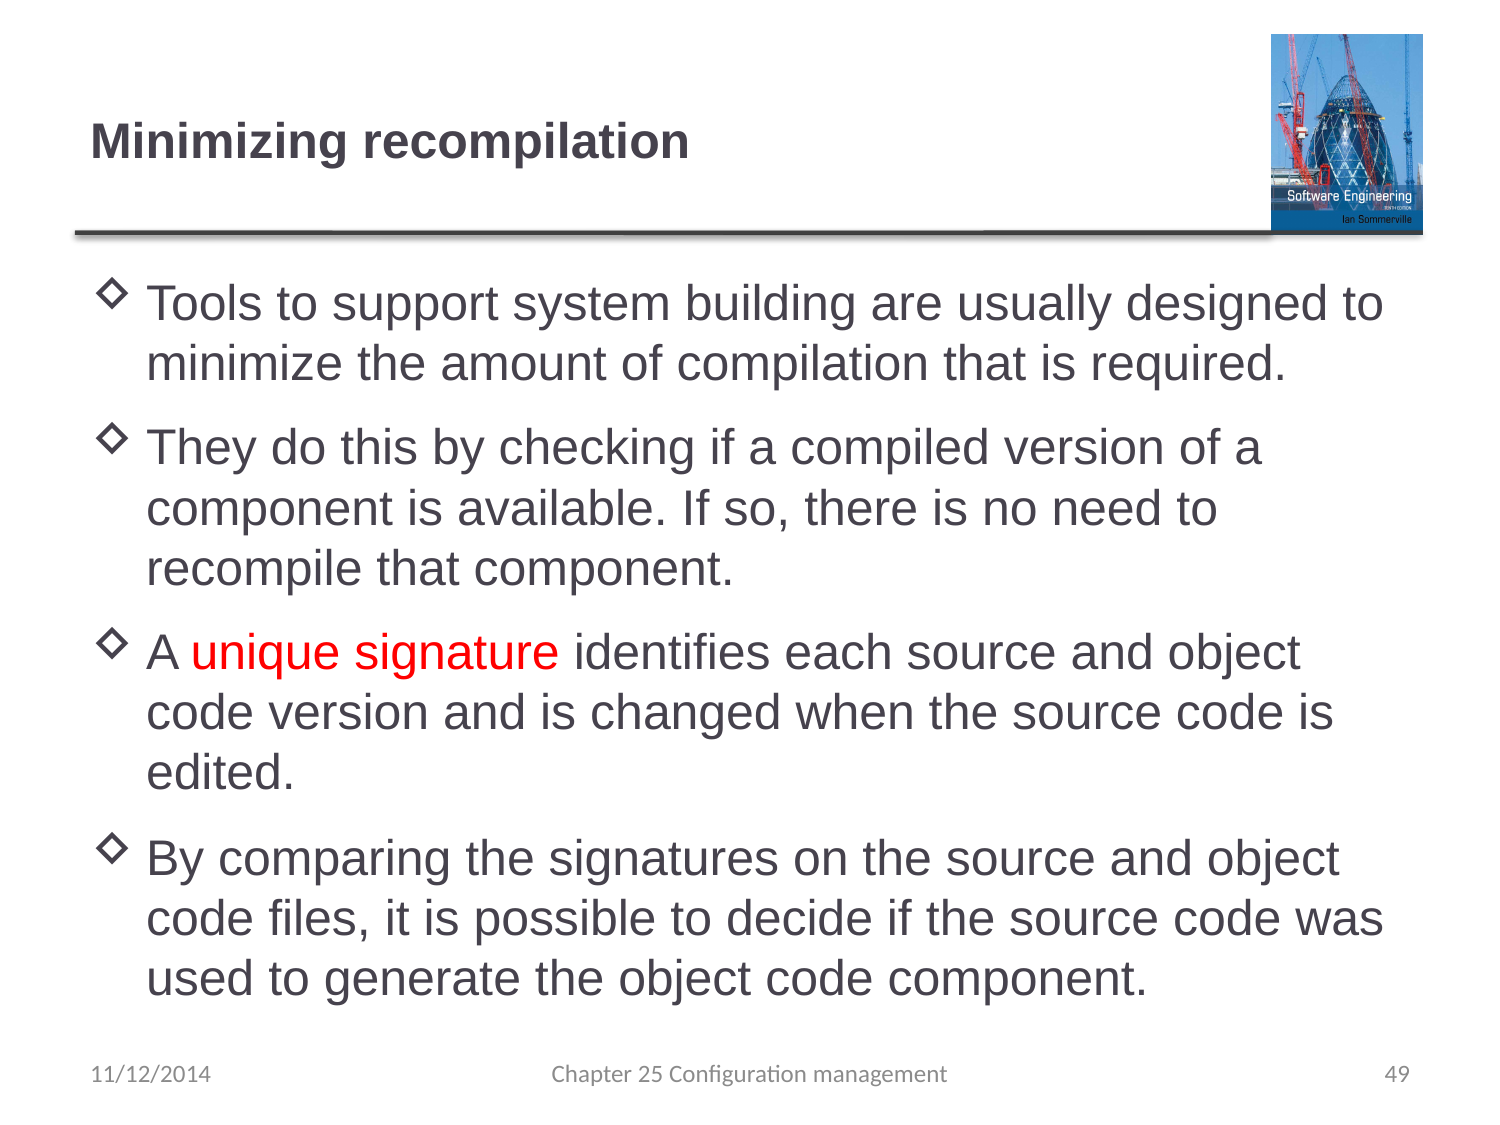

# Minimizing recompilation
Tools to support system building are usually designed to minimize the amount of compilation that is required.
They do this by checking if a compiled version of a component is available. If so, there is no need to recompile that component.
A unique signature identifies each source and object code version and is changed when the source code is edited.
By comparing the signatures on the source and object code files, it is possible to decide if the source code was used to generate the object code component.

11/12/2014
Chapter 25 Configuration management
49